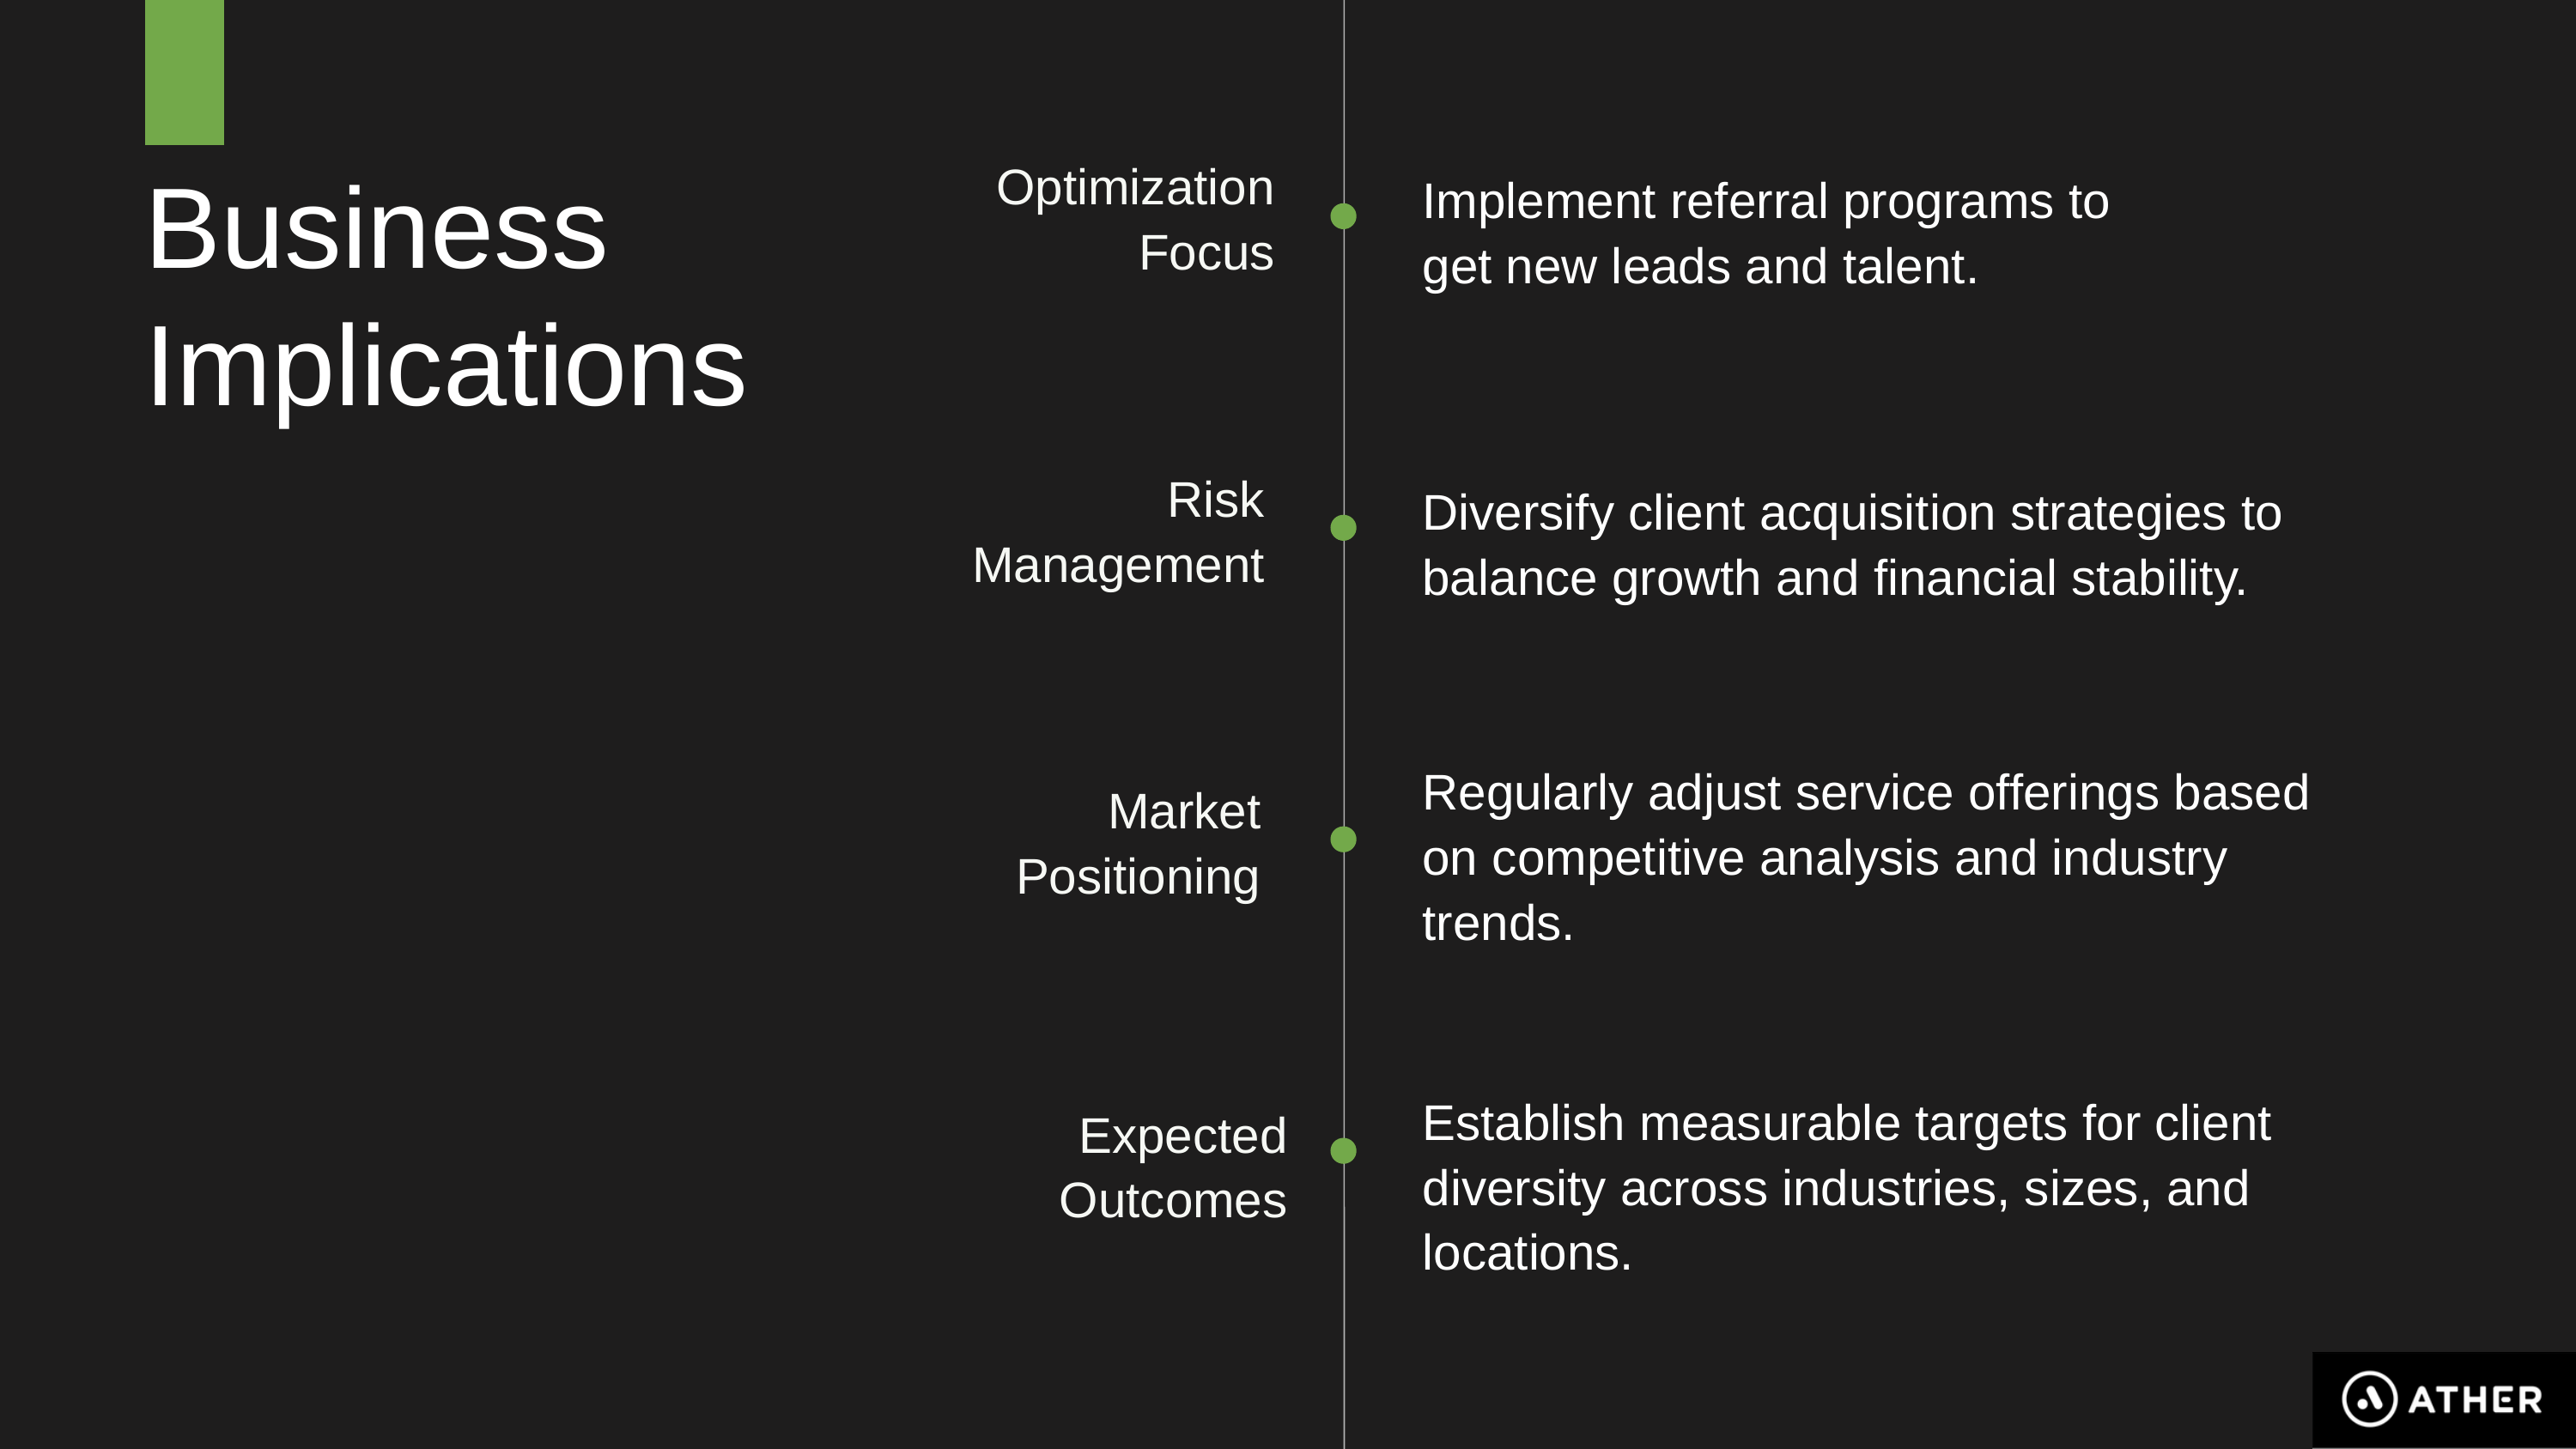

Optimization Focus
Business Implications
Implement referral programs to get new leads and talent.

Risk Management
Diversify client acquisition strategies to balance growth and financial stability.

Regularly adjust service offerings based on competitive analysis and industry trends.
Market Positioning

Establish measurable targets for client diversity across industries, sizes, and locations.
Expected Outcomes